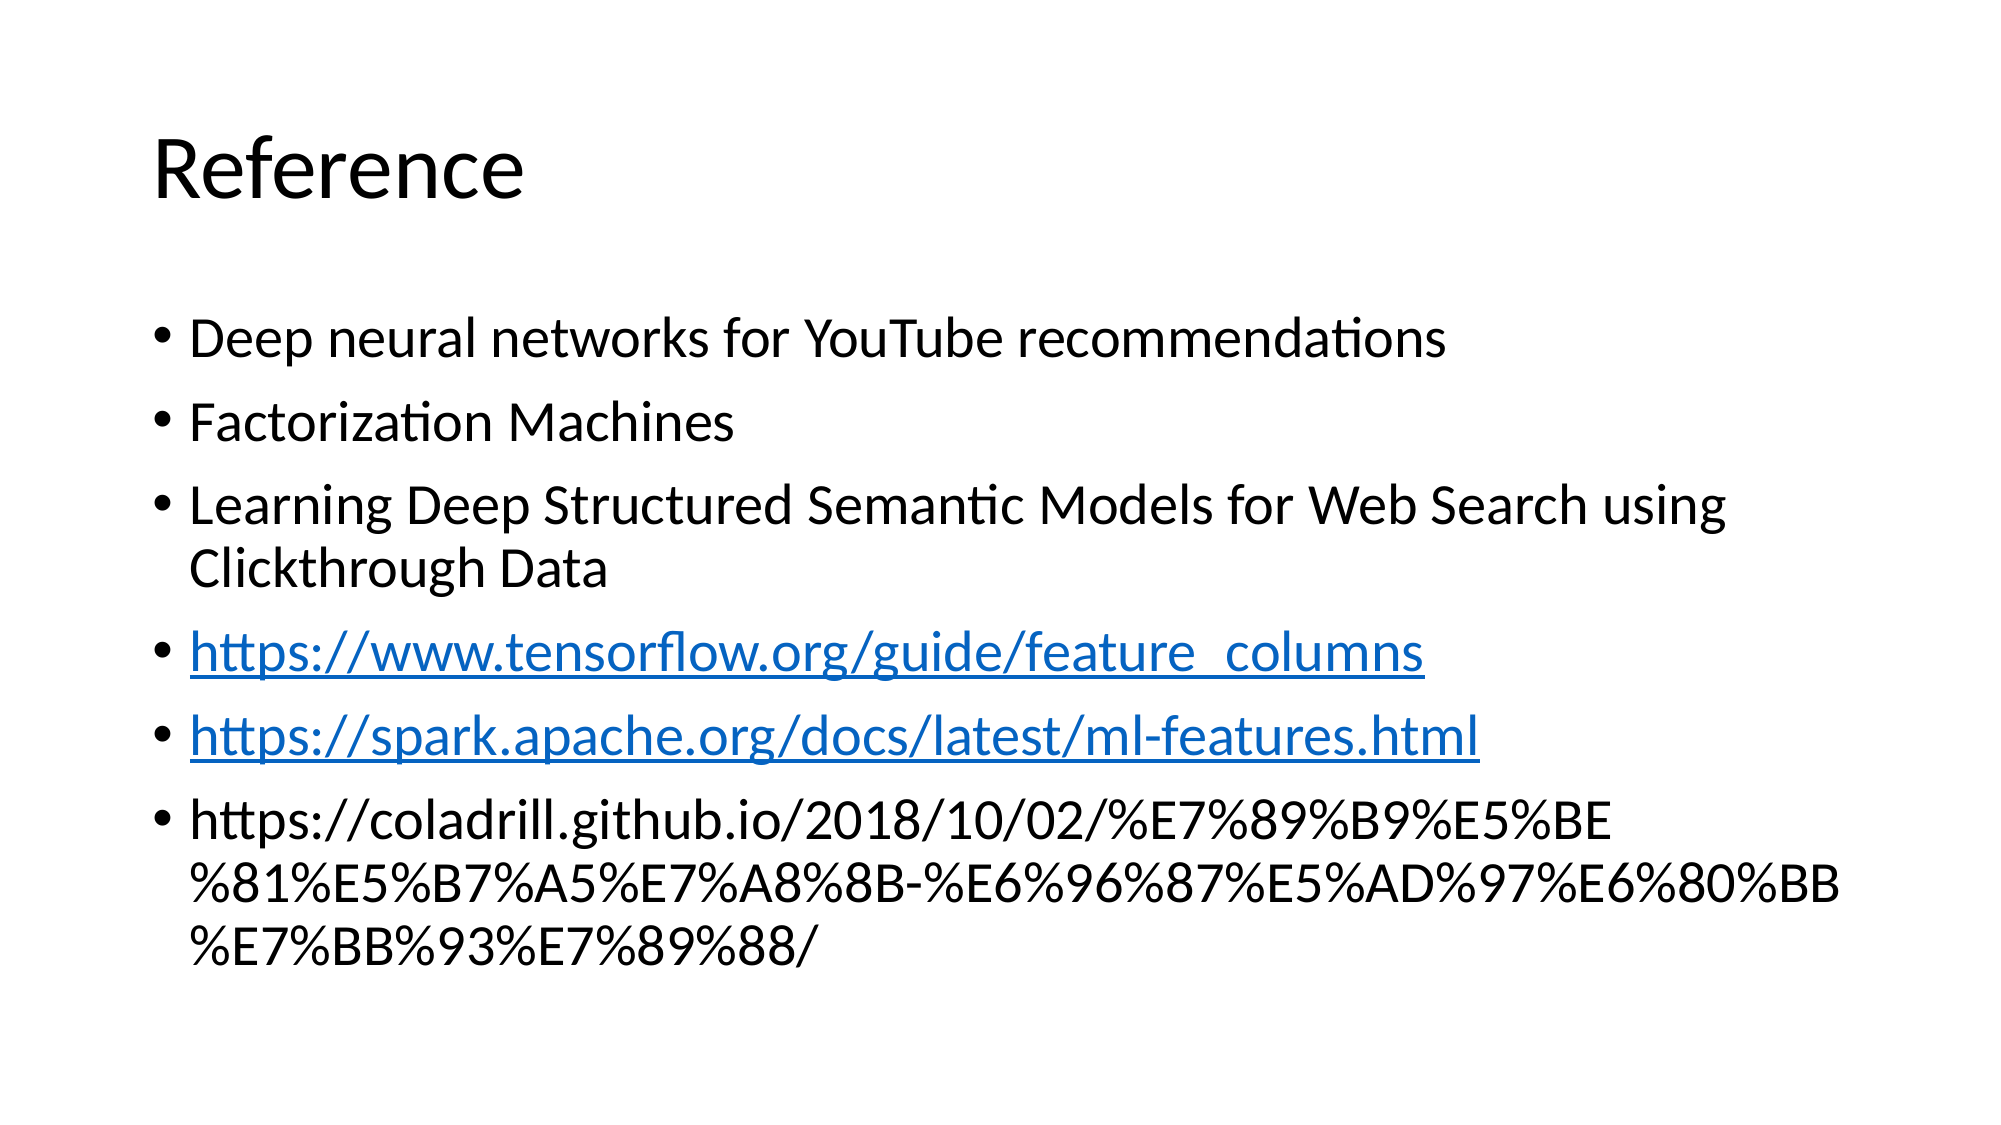

# Reference
Deep neural networks for YouTube recommendations
Factorization Machines
Learning Deep Structured Semantic Models for Web Search using Clickthrough Data
https://www.tensorflow.org/guide/feature_columns
https://spark.apache.org/docs/latest/ml-features.html
https://coladrill.github.io/2018/10/02/%E7%89%B9%E5%BE%81%E5%B7%A5%E7%A8%8B-%E6%96%87%E5%AD%97%E6%80%BB%E7%BB%93%E7%89%88/